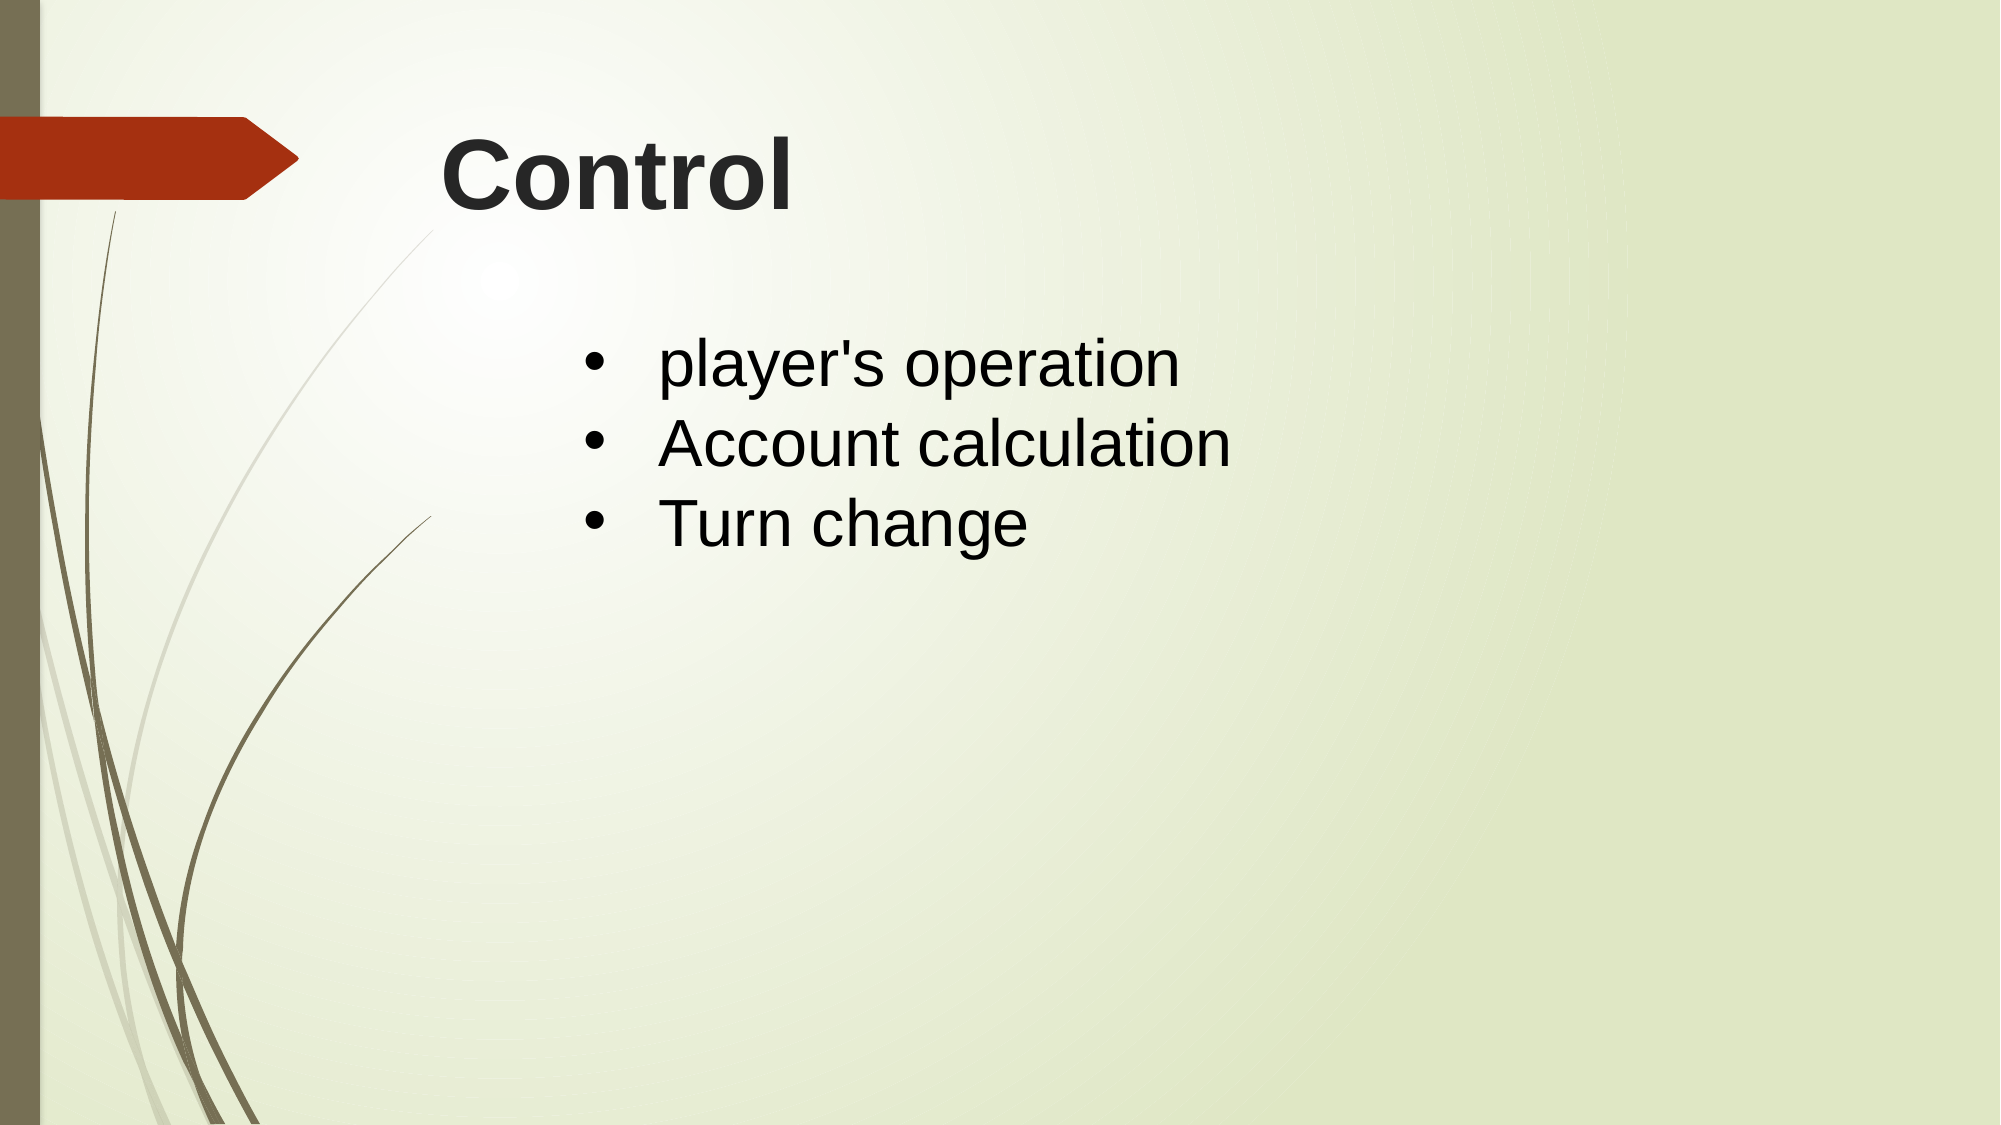

# Control
player's operation
Account calculation
Turn change